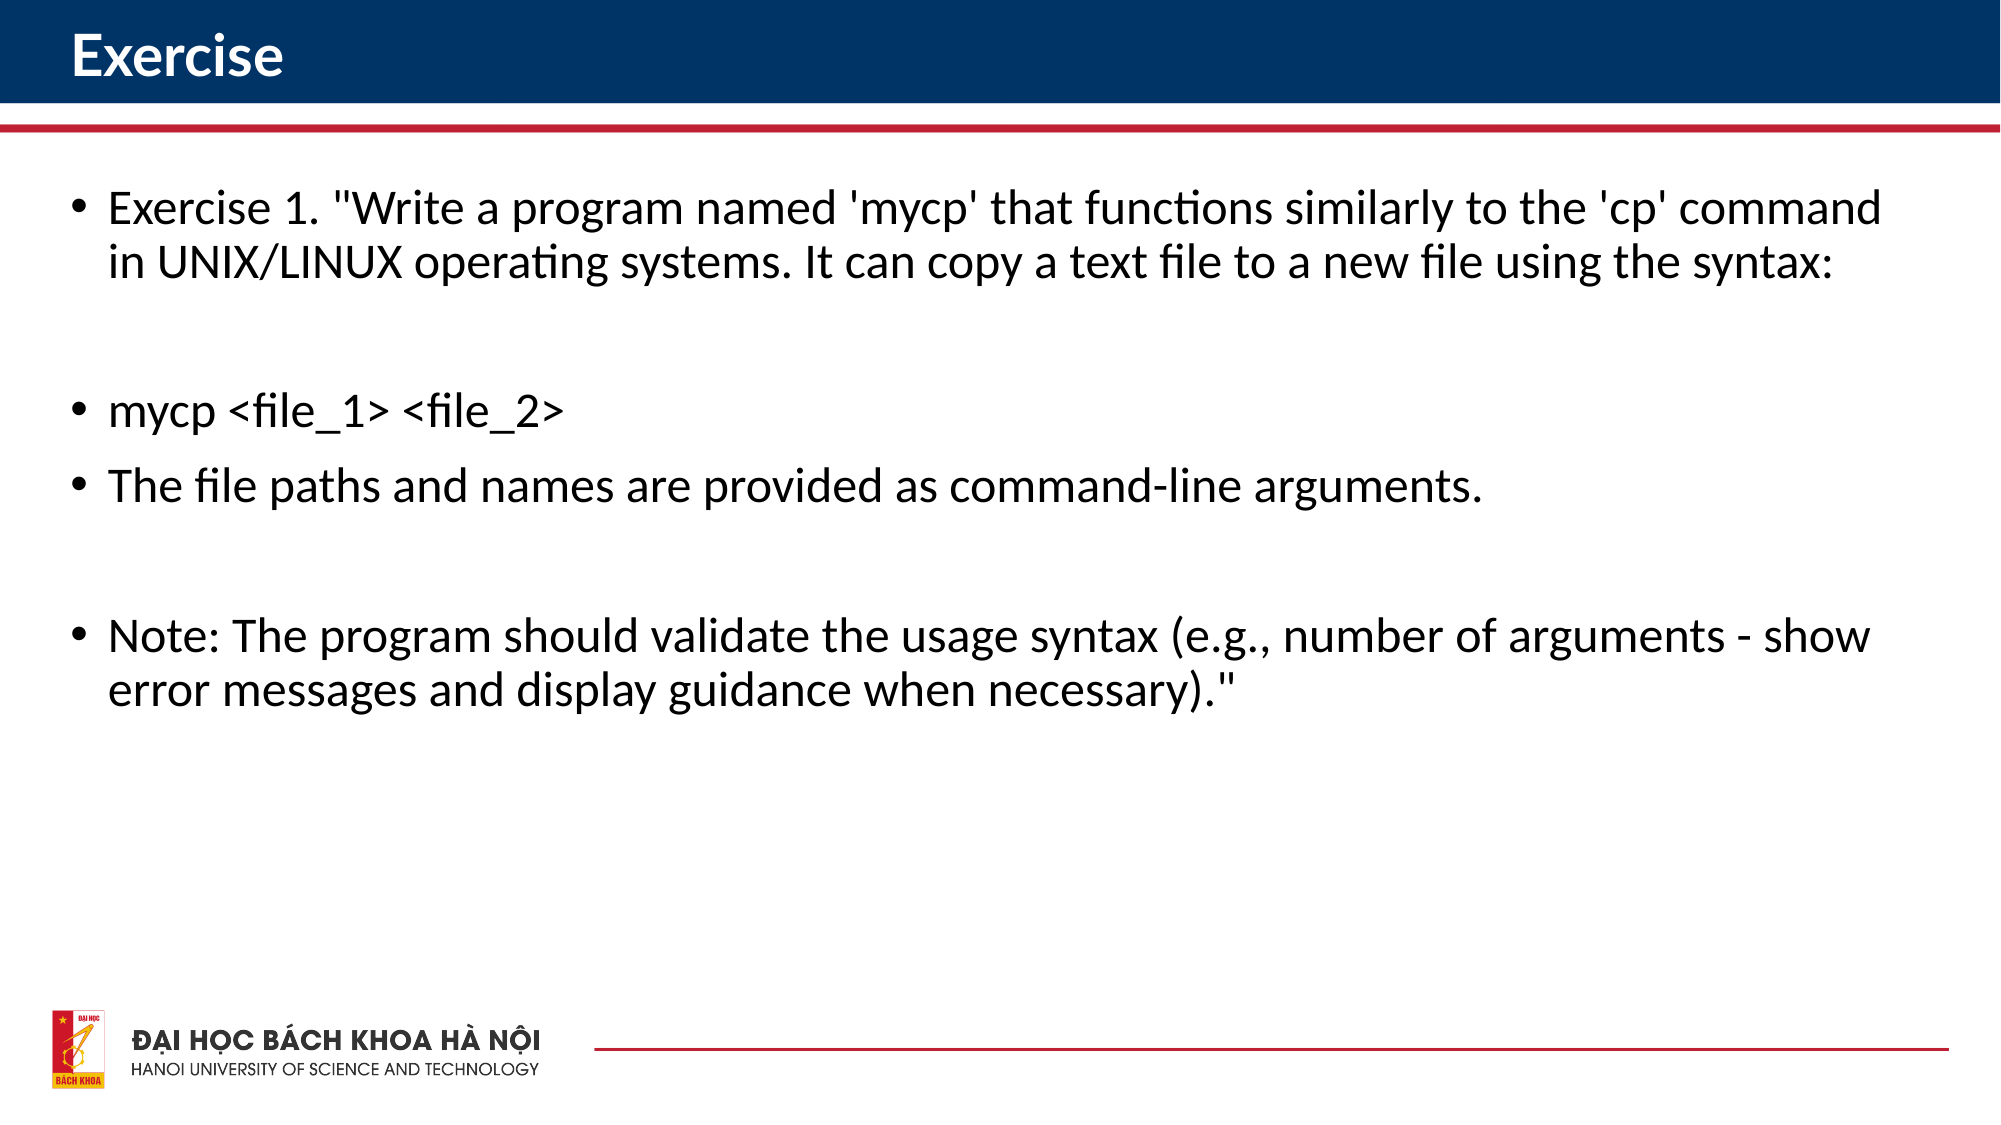

# Exercise
Exercise 1. "Write a program named 'mycp' that functions similarly to the 'cp' command in UNIX/LINUX operating systems. It can copy a text file to a new file using the syntax:

mycp <file_1> <file_2>
The file paths and names are provided as command-line arguments.

Note: The program should validate the usage syntax (e.g., number of arguments - show error messages and display guidance when necessary)."